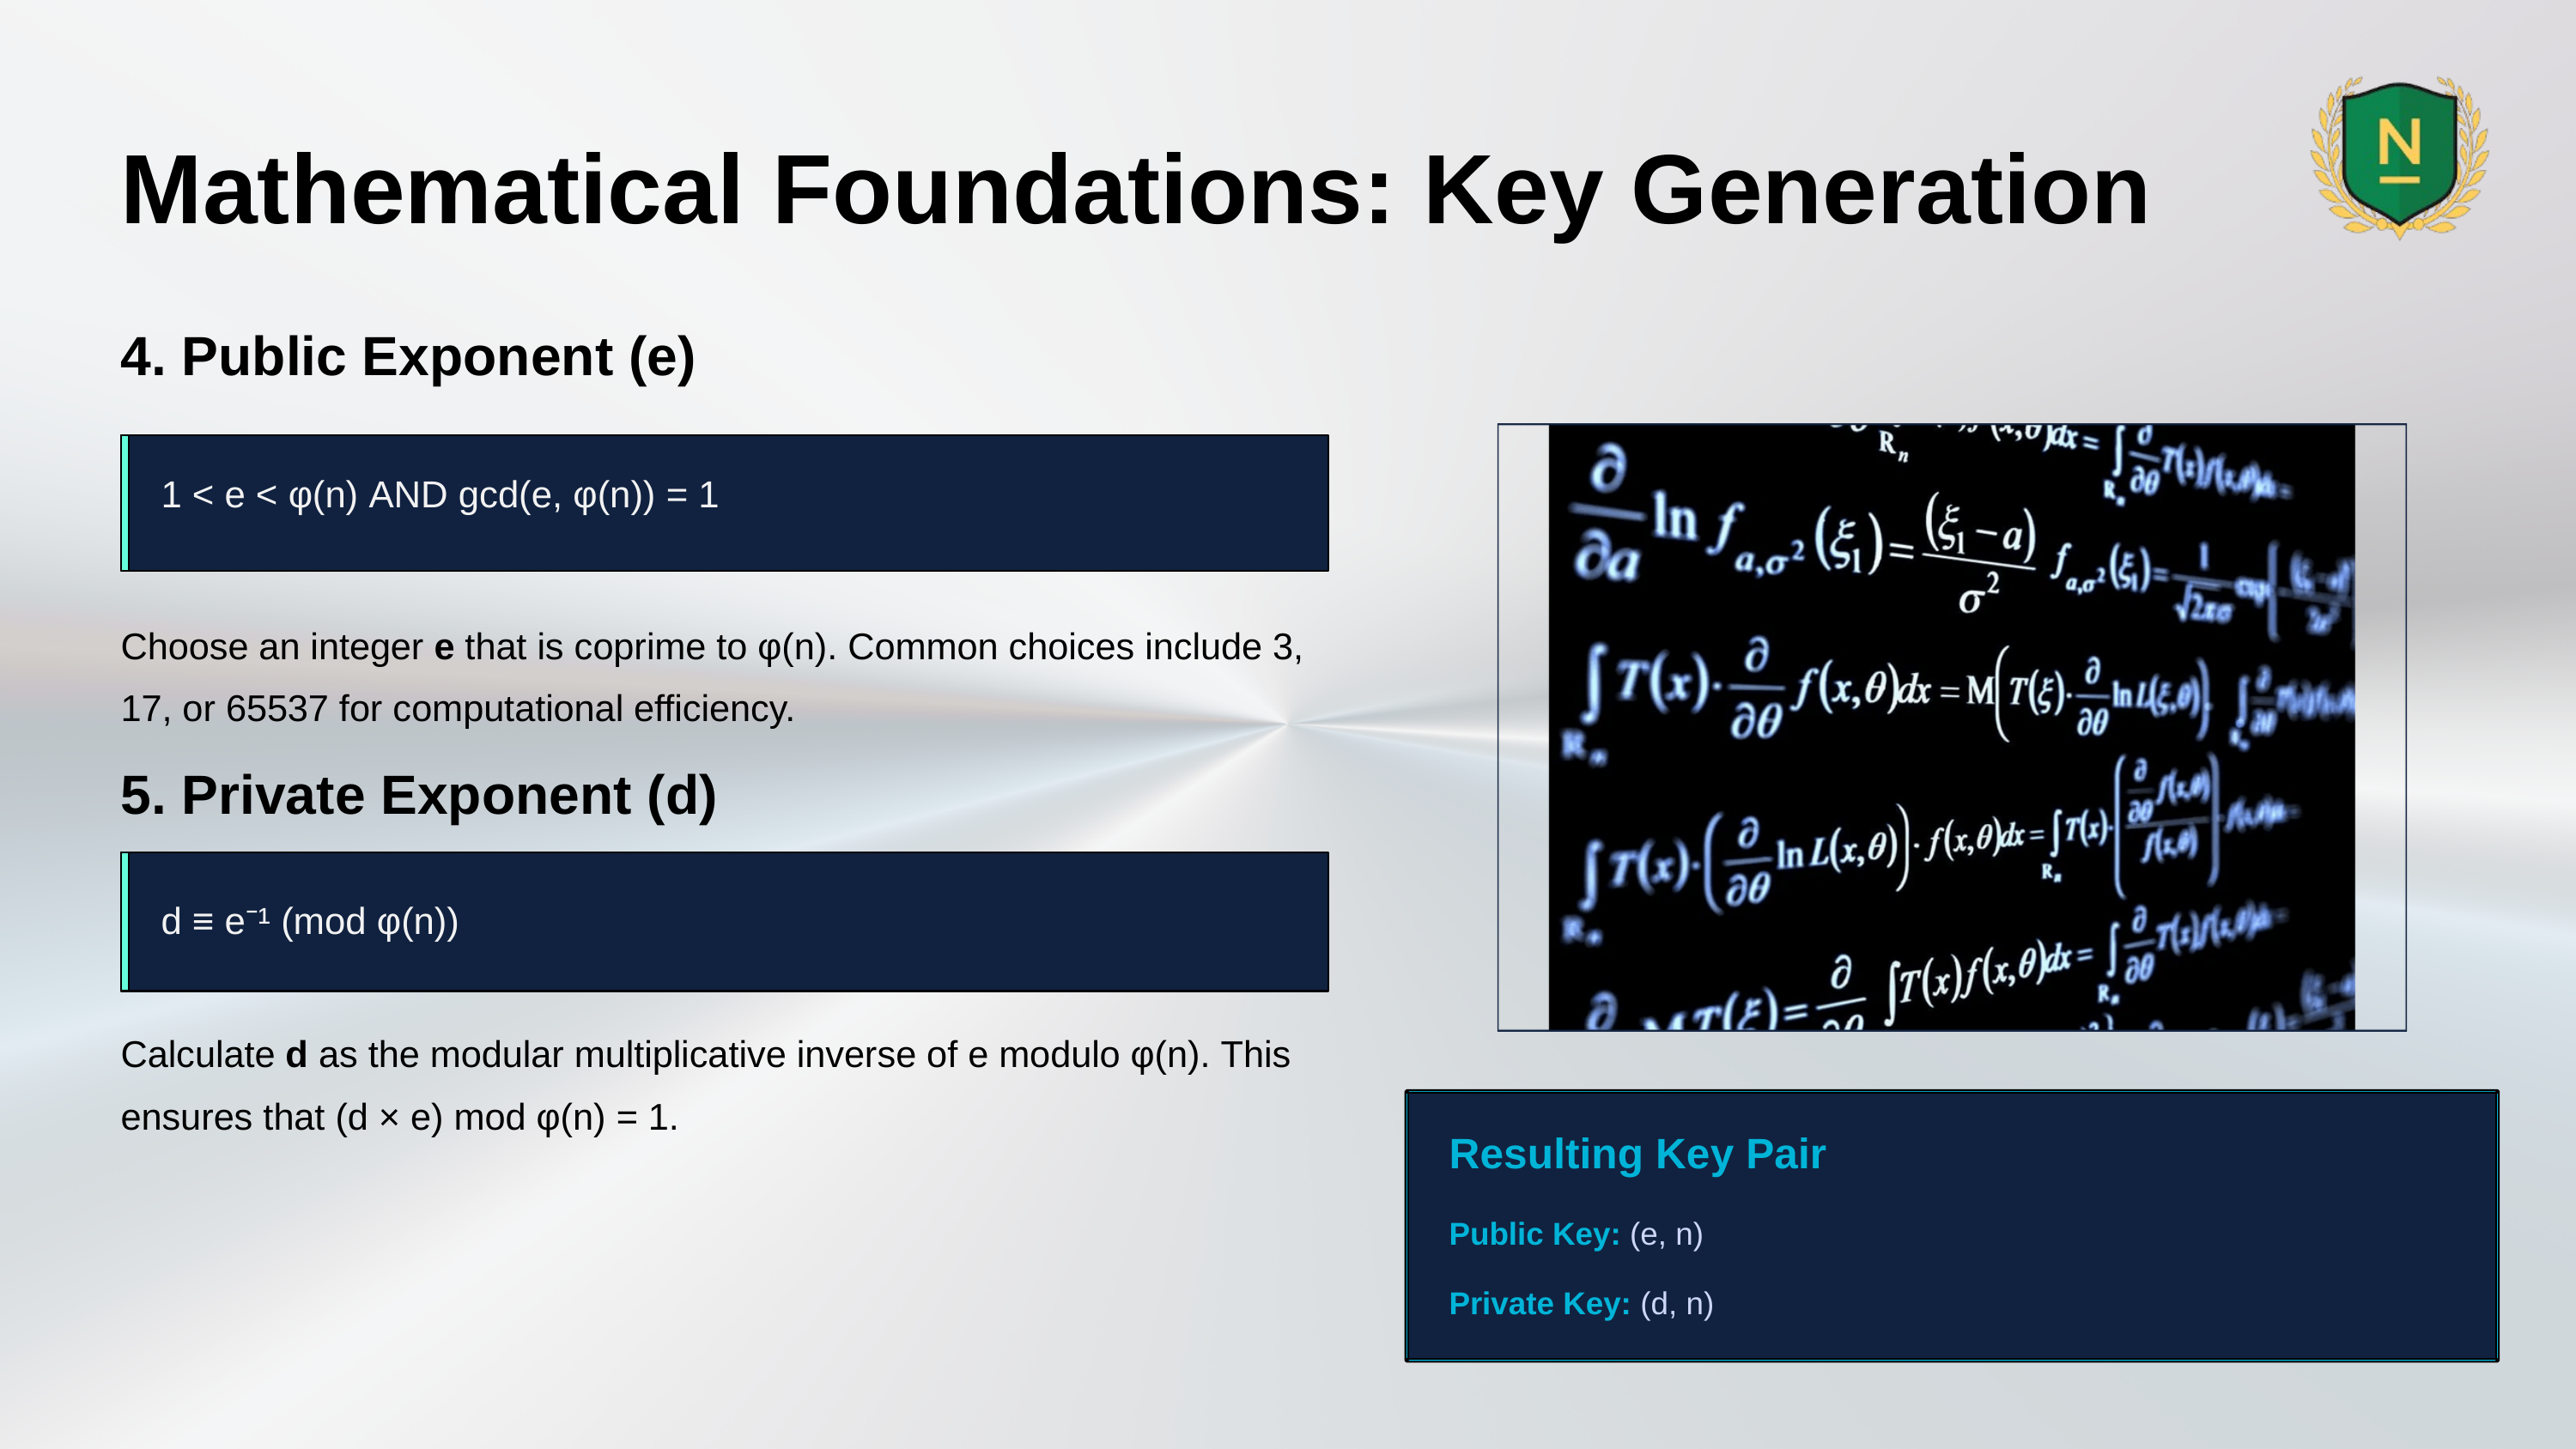

Mathematical Foundations: Key Generation
4. Public Exponent (e)

1 < e < φ(n) AND gcd(e, φ(n)) = 1
Choose an integer e that is coprime to φ(n). Common choices include 3, 17, or 65537 for computational efficiency.
5. Private Exponent (d)

d ≡ e⁻¹ (mod φ(n))
Calculate d as the modular multiplicative inverse of e modulo φ(n). This ensures that (d × e) mod φ(n) = 1.

Resulting Key Pair
Public Key: (e, n)
Private Key: (d, n)